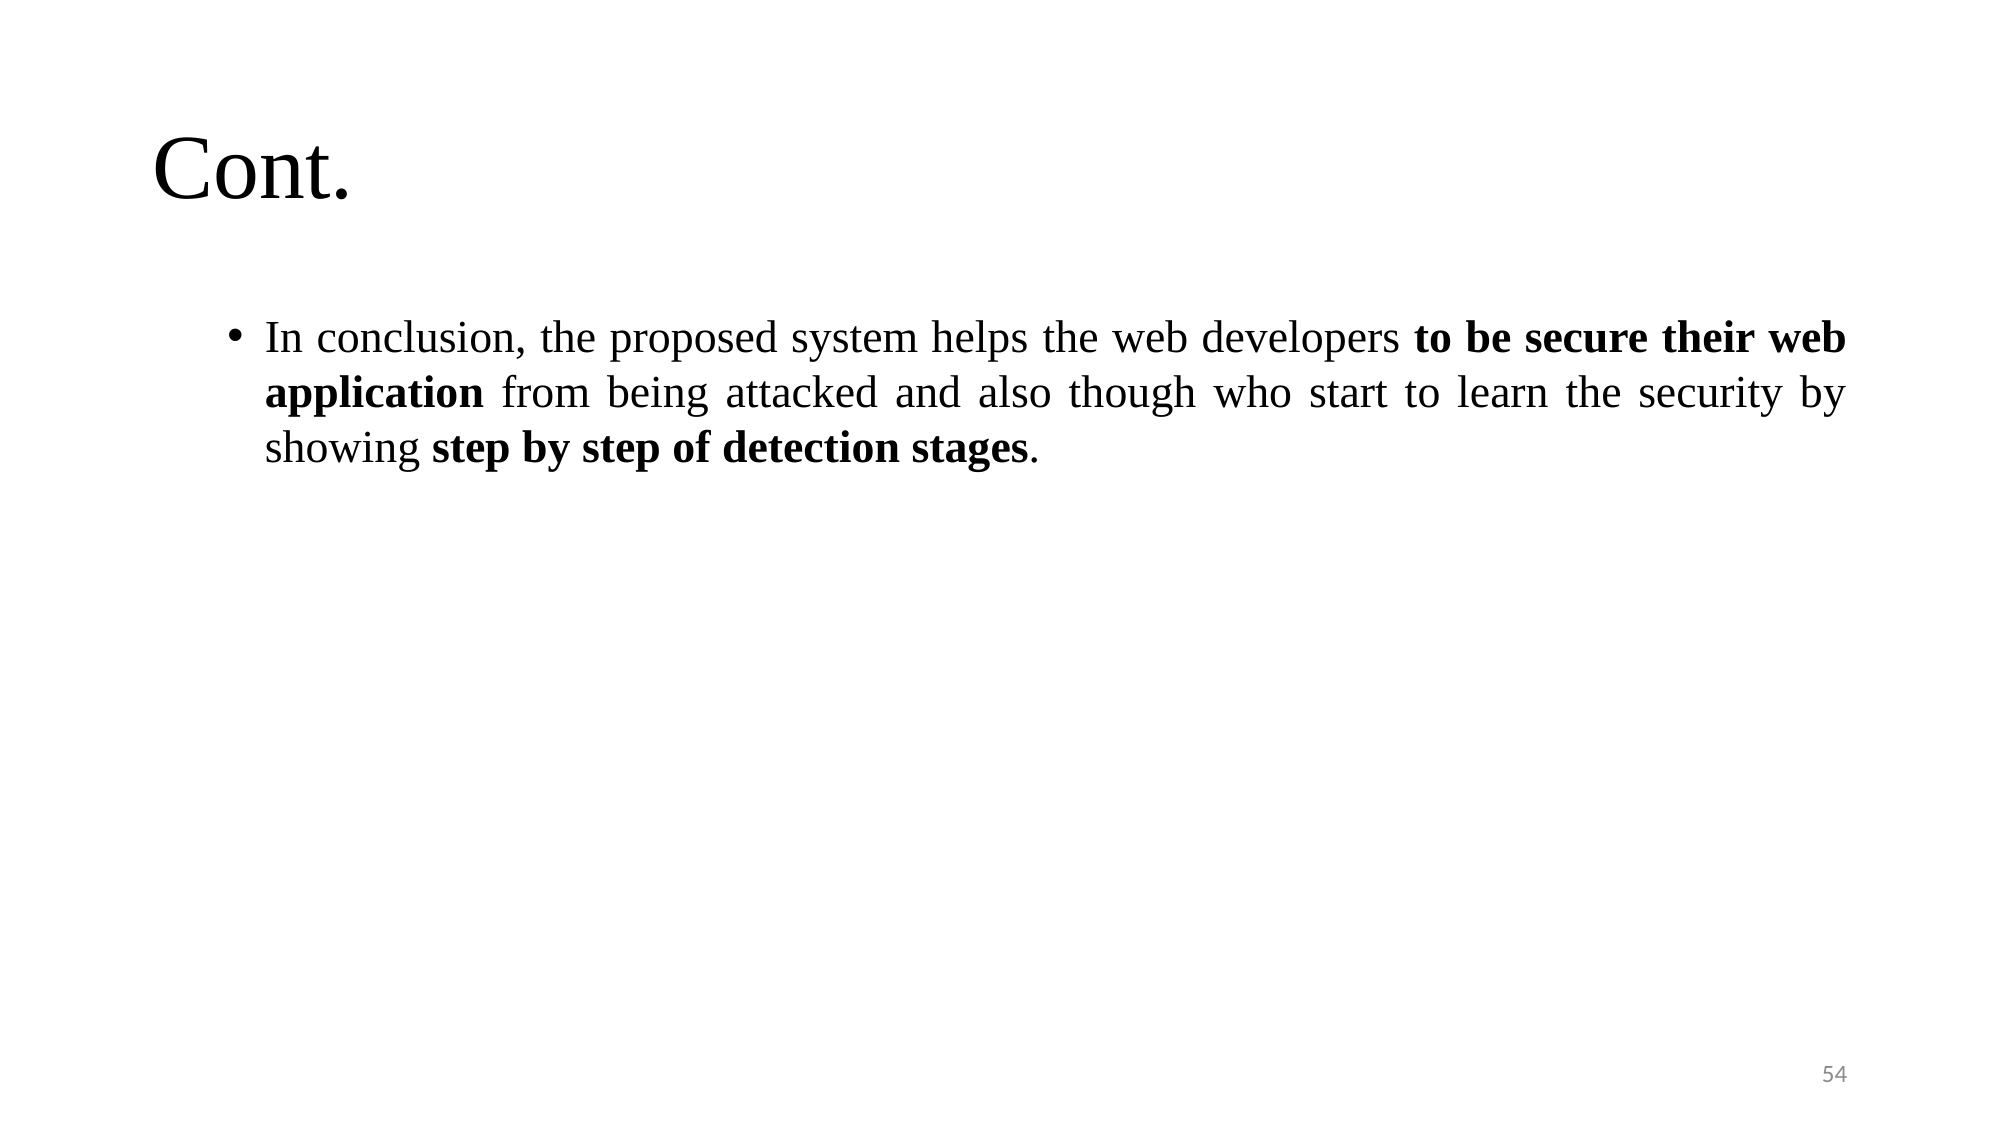

# Cont.
In conclusion, the proposed system helps the web developers to be secure their web application from being attacked and also though who start to learn the security by showing step by step of detection stages.

54